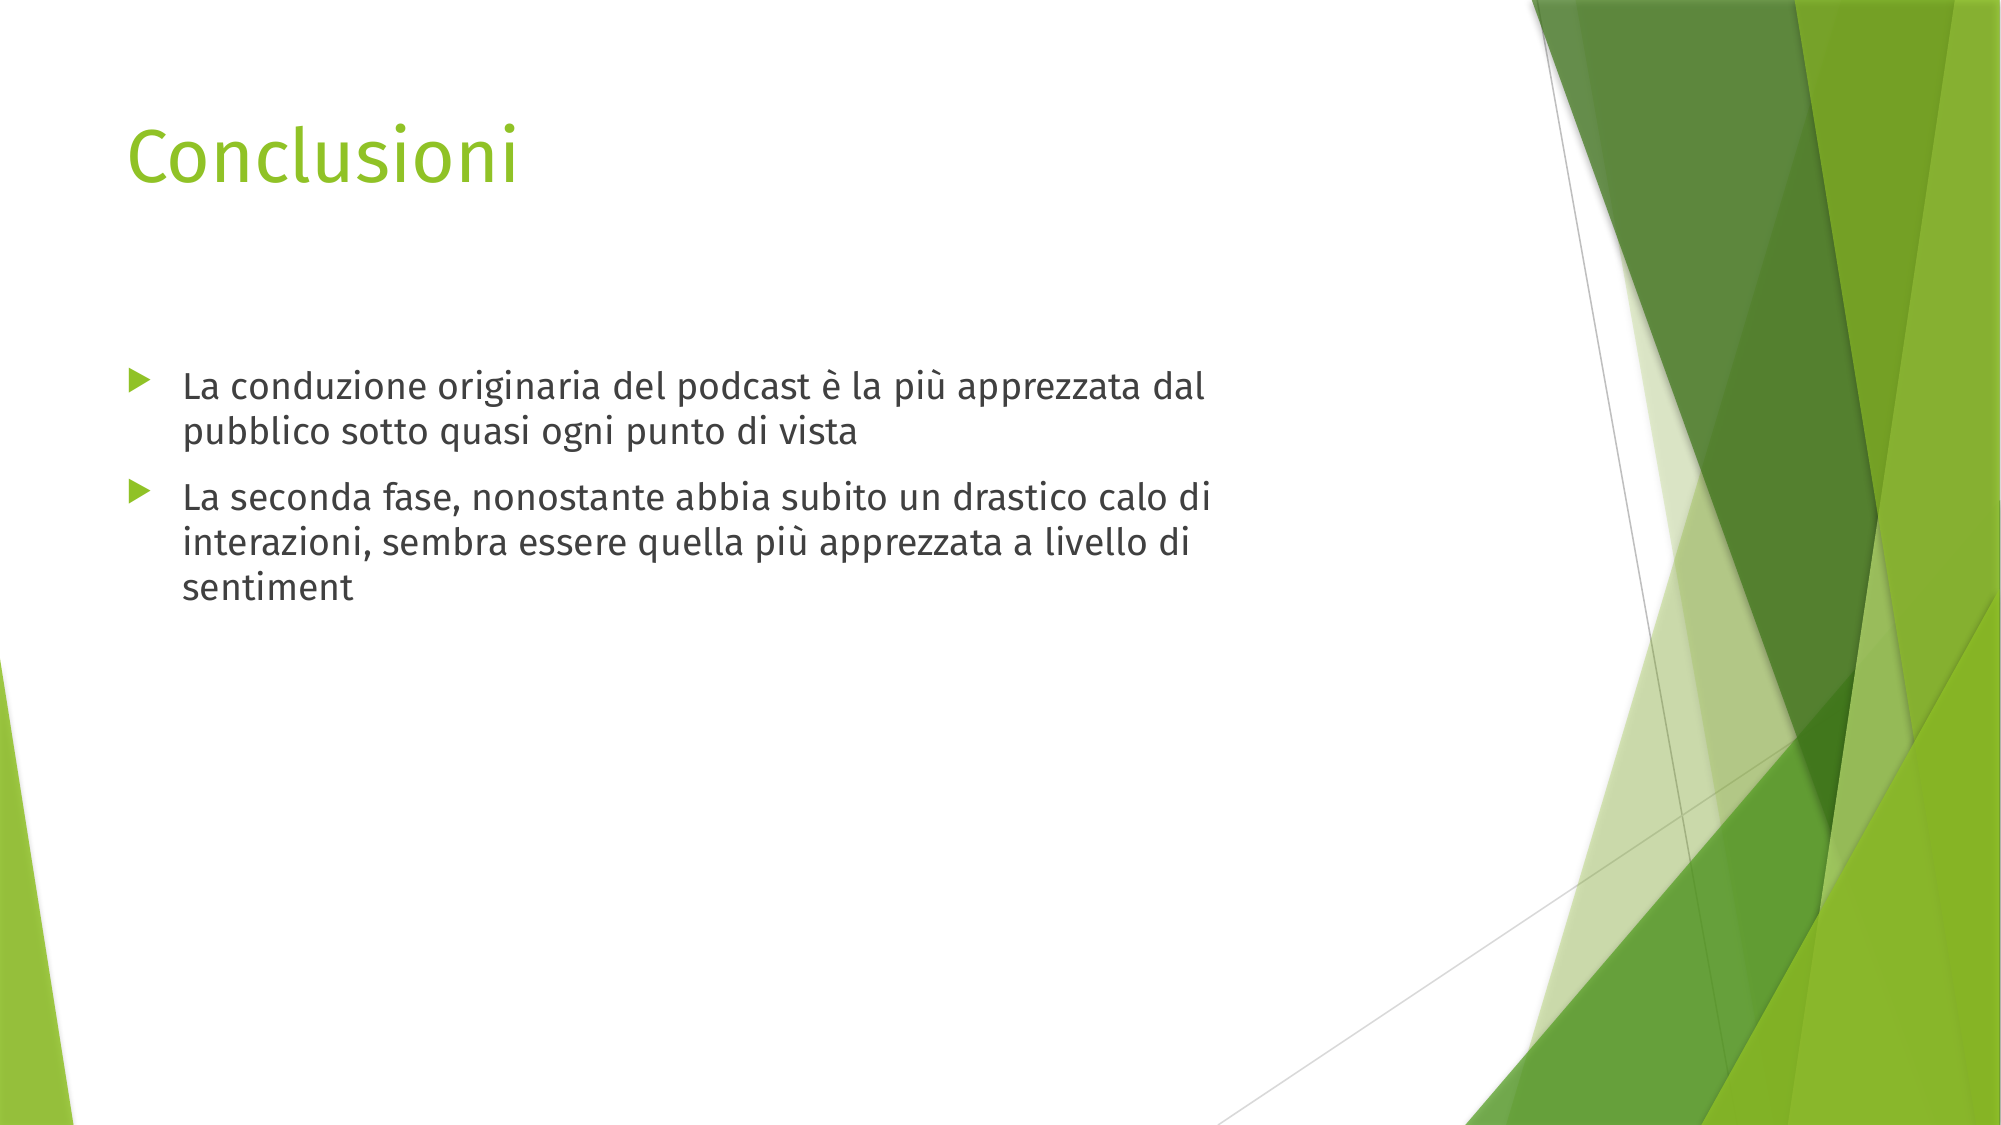

# Conclusioni
La conduzione originaria del podcast è la più apprezzata dal pubblico sotto quasi ogni punto di vista
La seconda fase, nonostante abbia subito un drastico calo di interazioni, sembra essere quella più apprezzata a livello di sentiment